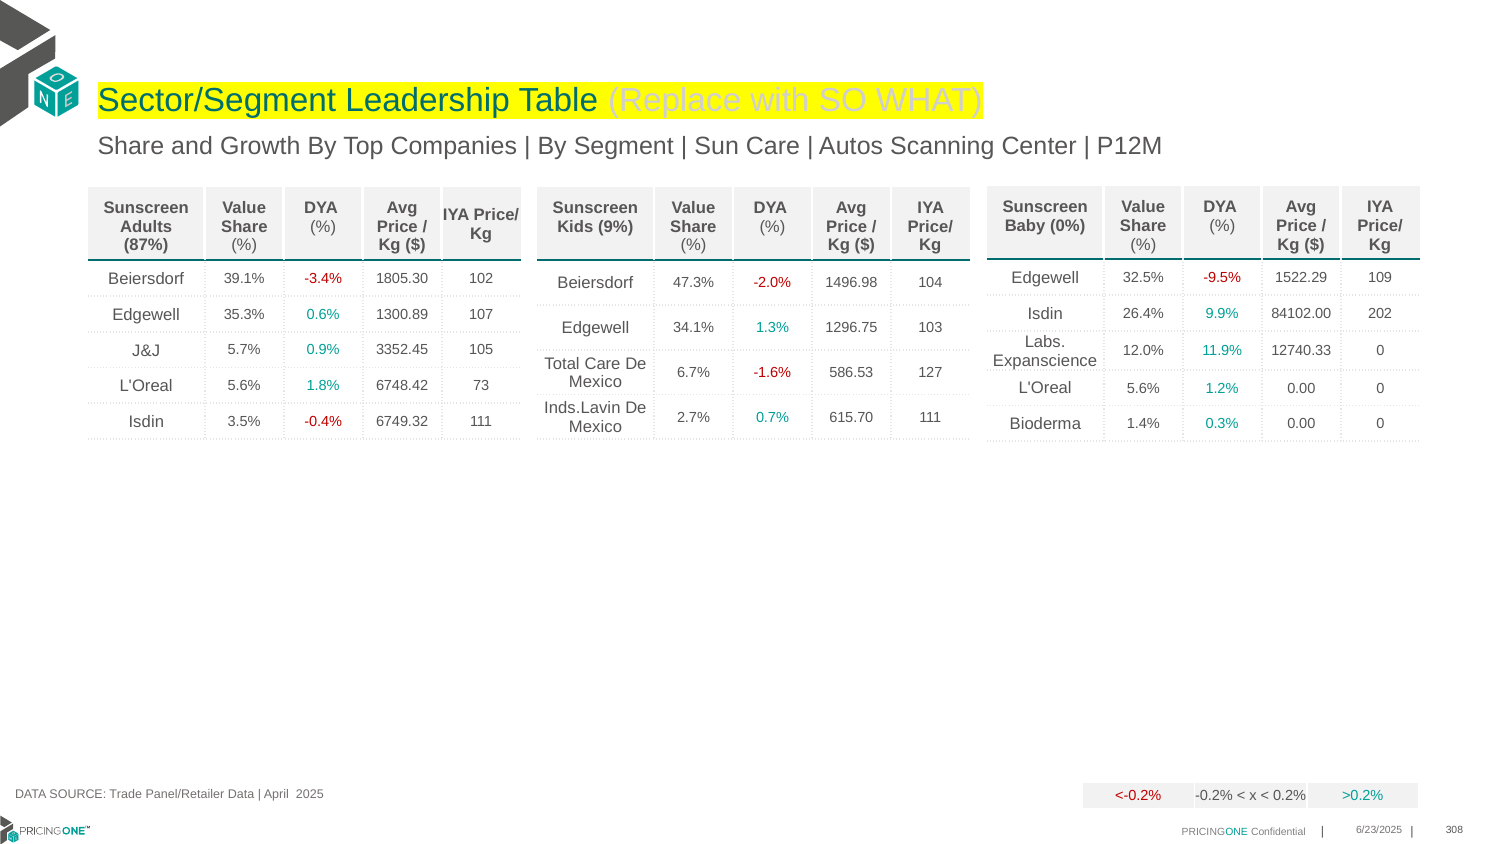

# Sector/Segment Leadership Table (Replace with SO WHAT)
Share and Growth By Top Companies | By Segment | Sun Care | Autos Scanning Center | P12M
| Sunscreen Baby (0%) | Value Share (%) | DYA (%) | Avg Price /Kg ($) | IYA Price/Kg |
| --- | --- | --- | --- | --- |
| Edgewell | 32.5% | -9.5% | 1522.29 | 109 |
| Isdin | 26.4% | 9.9% | 84102.00 | 202 |
| Labs. Expanscience | 12.0% | 11.9% | 12740.33 | 0 |
| L'Oreal | 5.6% | 1.2% | 0.00 | 0 |
| Bioderma | 1.4% | 0.3% | 0.00 | 0 |
| Sunscreen Adults (87%) | Value Share (%) | DYA (%) | Avg Price /Kg ($) | IYA Price/ Kg |
| --- | --- | --- | --- | --- |
| Beiersdorf | 39.1% | -3.4% | 1805.30 | 102 |
| Edgewell | 35.3% | 0.6% | 1300.89 | 107 |
| J&J | 5.7% | 0.9% | 3352.45 | 105 |
| L'Oreal | 5.6% | 1.8% | 6748.42 | 73 |
| Isdin | 3.5% | -0.4% | 6749.32 | 111 |
| Sunscreen Kids (9%) | Value Share (%) | DYA (%) | Avg Price /Kg ($) | IYA Price/Kg |
| --- | --- | --- | --- | --- |
| Beiersdorf | 47.3% | -2.0% | 1496.98 | 104 |
| Edgewell | 34.1% | 1.3% | 1296.75 | 103 |
| Total Care De Mexico | 6.7% | -1.6% | 586.53 | 127 |
| Inds.Lavin De Mexico | 2.7% | 0.7% | 615.70 | 111 |
DATA SOURCE: Trade Panel/Retailer Data | April  2025
| <-0.2% | -0.2% < x < 0.2% | >0.2% |
| --- | --- | --- |

6/23/2025
308